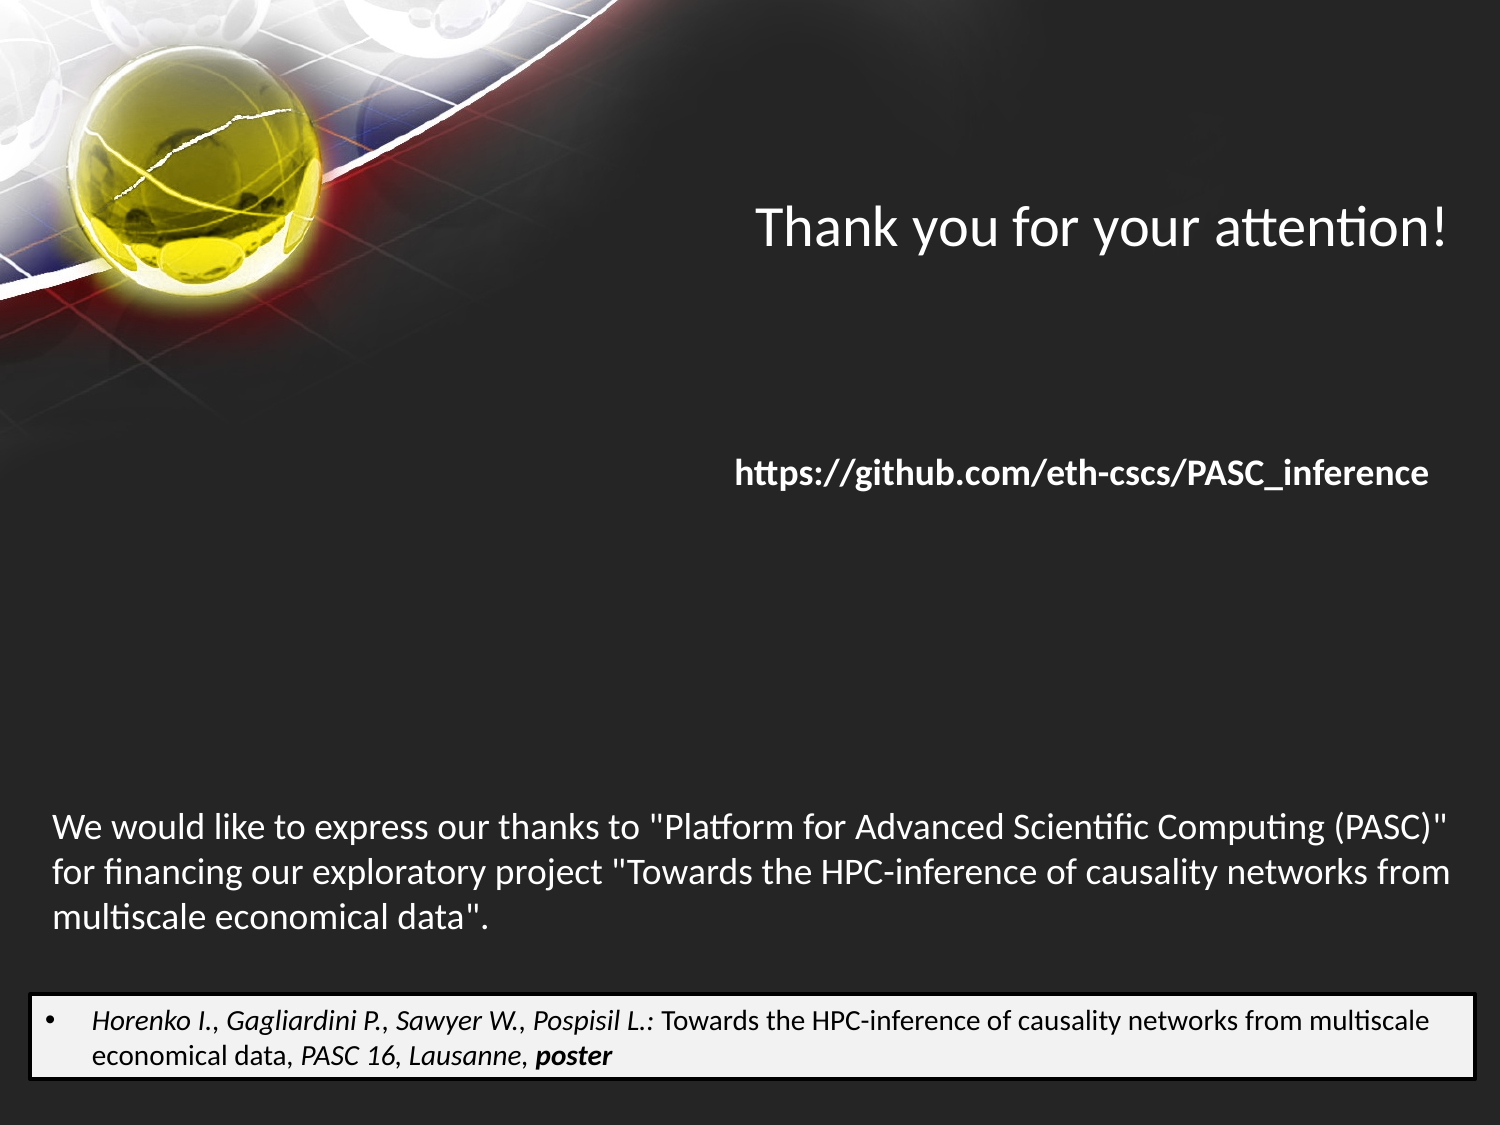

# Thank you for your attention!
https://github.com/eth-cscs/PASC_inference
We would like to express our thanks to "Platform for Advanced Scientific Computing (PASC)" for financing our exploratory project "Towards the HPC-inference of causality networks from multiscale economical data".
Horenko I., Gagliardini P., Sawyer W., Pospisil L.: Towards the HPC-inference of causality networks from multiscale economical data, PASC 16, Lausanne, poster